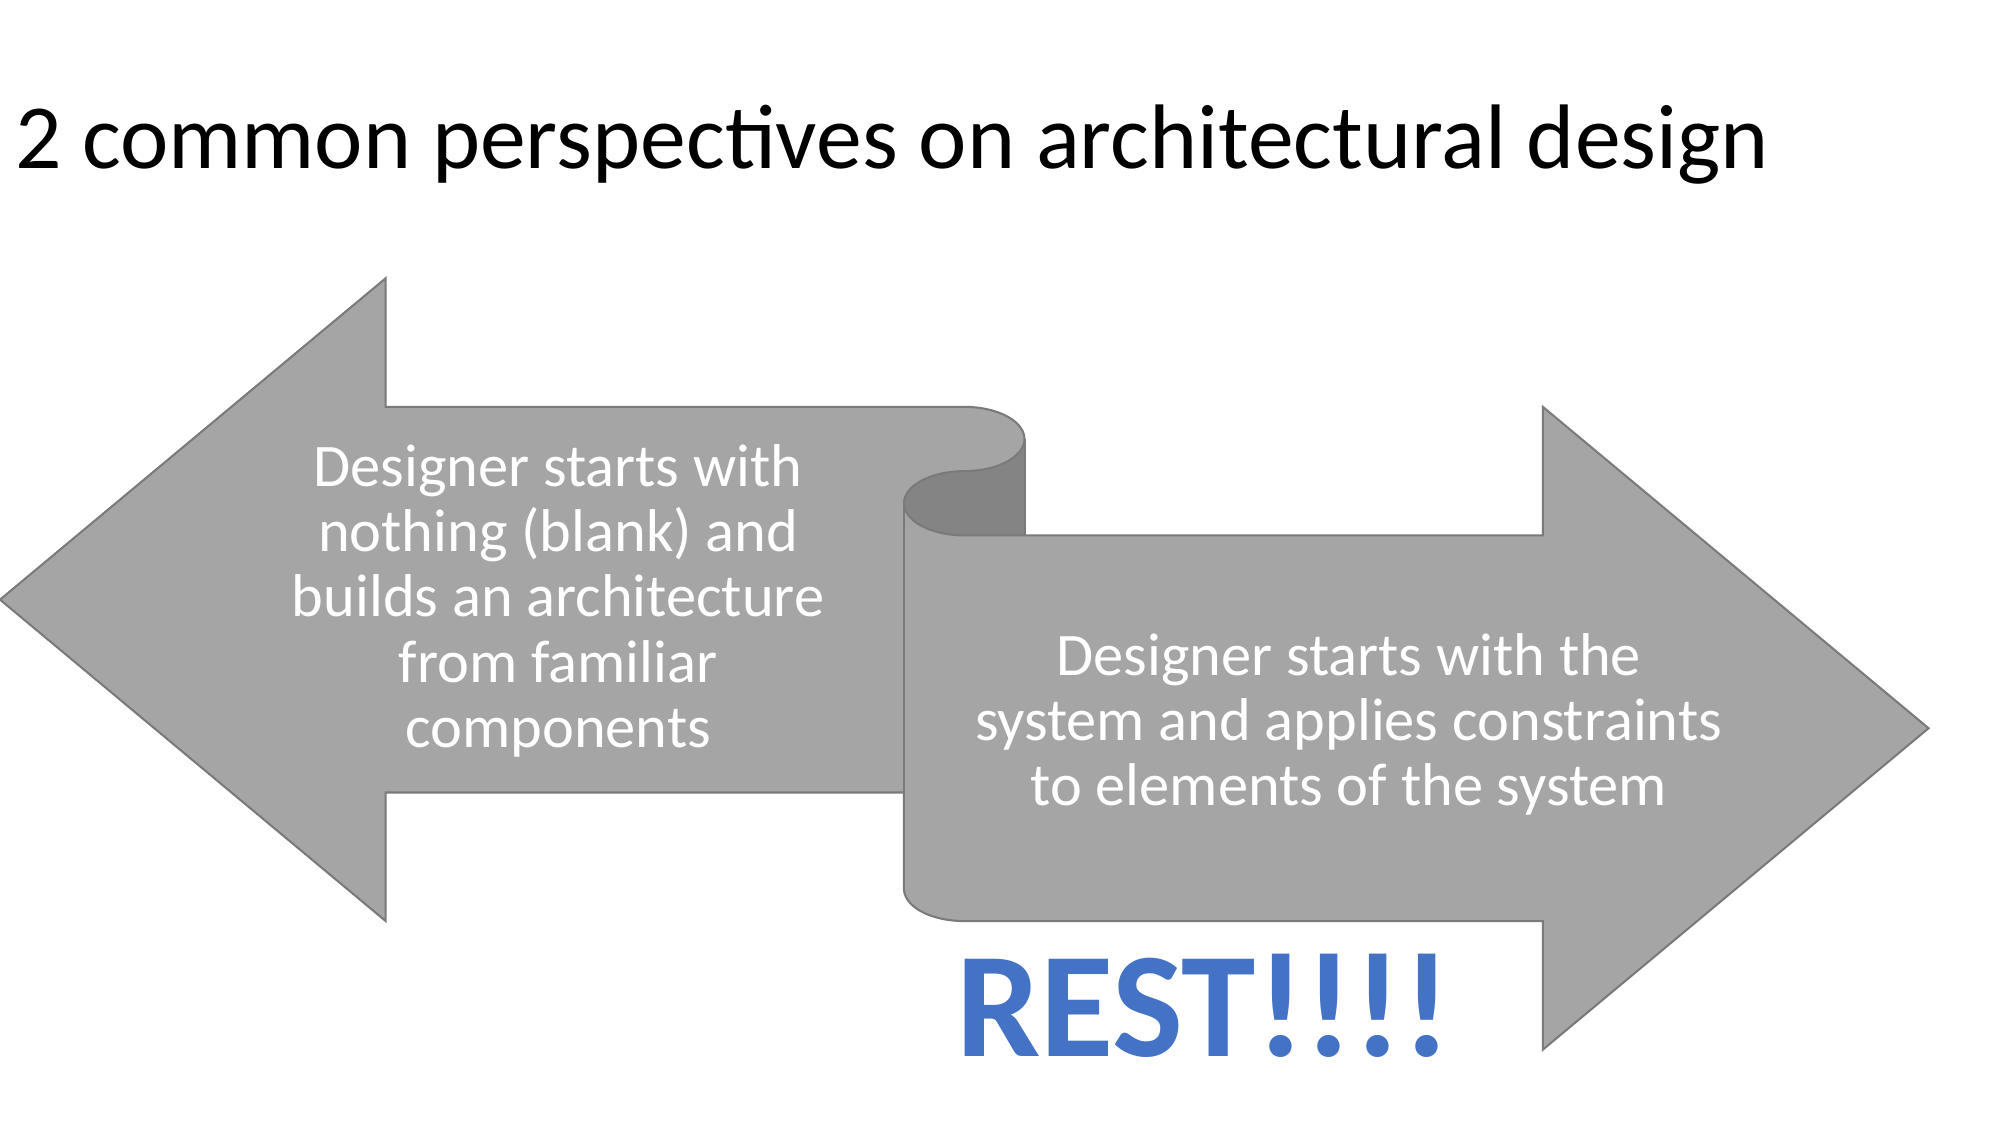

Designer starts with nothing (blank) and builds an architecture from familiar components
Designer starts with the system and applies constraints to elements of the system
2 common perspectives on architectural design
REST!!!!